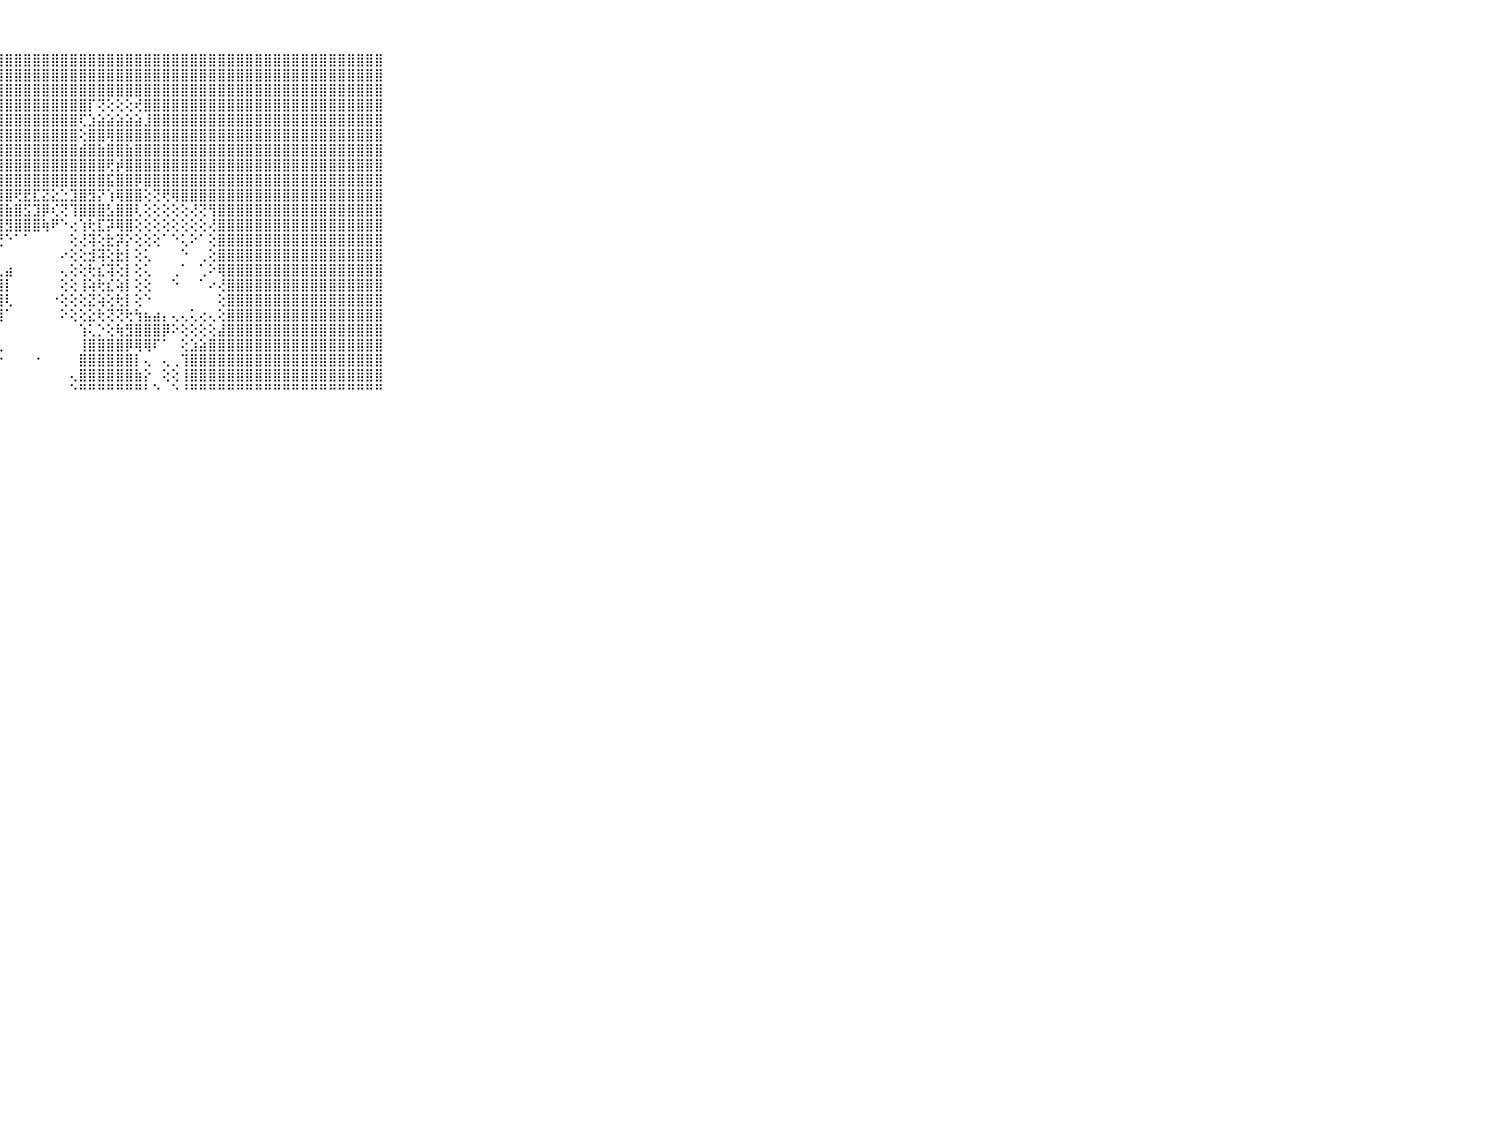

⠀⠀⠀⠀⠀⠀⠀⠀⠀⠀⠀⣿⣿⣿⣿⣿⣿⣿⣿⣿⣿⣿⣿⣿⣿⣿⣿⣿⣿⣿⣿⣿⣿⣿⣿⣿⣿⣿⣿⣿⣿⣿⣿⣿⣿⣿⣿⣿⣿⣿⣿⣿⣿⣿⣿⣿⣿⣿⣿⣿⣿⣿⣿⣿⣿⣿⣿⣿⣿⠀⠀⠀⠀⠀⠀⠀⠀⠀⠀⠀⠀
⠀⠀⠀⠀⠀⠀⠀⠀⠀⠀⠀⣿⣿⣿⣿⣿⣿⣿⣿⣿⣿⣿⣿⣿⣿⣿⣿⣿⣿⣿⣿⣿⣿⣿⣿⣿⣿⣿⣿⣿⣿⣿⣿⣿⣿⣿⣿⣿⣿⣿⣿⣿⣿⣿⣿⣿⣿⣿⣿⣿⣿⣿⣿⣿⣿⣿⣿⣿⣿⠀⠀⠀⠀⠀⠀⠀⠀⠀⠀⠀⠀
⠀⠀⠀⠀⠀⠀⠀⠀⠀⠀⠀⣿⣿⣿⣿⣿⣿⣿⣿⣿⣿⣿⣿⣿⣿⣿⣿⣿⣿⣿⣿⣿⣿⣿⣿⣿⣿⣿⣿⣿⣿⣿⣿⣿⣿⣿⣿⣿⣿⣿⣿⣿⣿⣿⣿⣿⣿⣿⣿⣿⣿⣿⣿⣿⣿⣿⣿⣿⣿⠀⠀⠀⠀⠀⠀⠀⠀⠀⠀⠀⠀
⠀⠀⠀⠀⠀⠀⠀⠀⠀⠀⠀⣿⣿⣿⣿⣿⣿⣿⣿⣿⣿⣿⣿⣿⣿⣿⣿⣿⣿⣿⣿⣿⣿⣿⣿⣿⣿⡏⢝⢕⢕⢕⢞⣿⣿⣿⣿⣿⣿⣿⣿⣿⣿⣿⣿⣿⣿⣿⣿⣿⣿⣿⣿⣿⣿⣿⣿⣿⣿⠀⠀⠀⠀⠀⠀⠀⠀⠀⠀⠀⠀
⠀⠀⠀⠀⠀⠀⠀⠀⠀⠀⠀⣿⣿⣿⣿⣿⣿⣿⣿⣿⣿⣿⣿⣿⣿⣿⣿⣿⣿⣿⣿⣿⣿⣿⣿⣿⢏⣱⣵⣵⣵⣵⣵⣸⣿⣿⣿⣿⣿⣿⣿⣿⣿⣿⣿⣿⣿⣿⣿⣿⣿⣿⣿⣿⣿⣿⣿⣿⣿⠀⠀⠀⠀⠀⠀⠀⠀⠀⠀⠀⠀
⠀⠀⠀⠀⠀⠀⠀⠀⠀⠀⠀⣿⣿⣿⣿⣿⣿⣿⣿⣿⣿⣿⣿⣿⣿⣿⣿⣿⣿⣿⣿⣿⣿⣿⣿⣿⢕⣿⣿⢿⣿⣿⣿⣿⣿⣿⣿⣿⣿⣿⣿⣿⣿⣿⣿⣿⣿⣿⣿⣿⣿⣿⣿⣿⣿⣿⣿⣿⣿⠀⠀⠀⠀⠀⠀⠀⠀⠀⠀⠀⠀
⠀⠀⠀⠀⠀⠀⠀⠀⠀⠀⠀⣿⣿⣿⣿⣿⣿⣿⣿⣿⣿⣿⣿⣿⣿⣿⣿⣿⣿⣿⣿⣿⣿⣿⣿⣿⣾⣿⣷⣿⣿⣷⣿⣿⣿⣿⣿⣿⣿⣿⣿⣿⣿⣿⣿⣿⣿⣿⣿⣿⣿⣿⣿⣿⣿⣿⣿⣿⣿⠀⠀⠀⠀⠀⠀⠀⠀⠀⠀⠀⠀
⠀⠀⠀⠀⠀⠀⠀⠀⠀⠀⠀⣿⣿⣿⣿⣿⣿⣿⣿⣿⣿⣿⣿⣿⣿⣿⣿⣿⣿⣿⣿⣿⣿⣿⣿⣿⣿⣿⣿⢟⡾⣿⣿⣿⣿⣿⣿⣿⣿⣿⣿⣿⣿⣿⣿⣿⣿⣿⣿⣿⣿⣿⣿⣿⣿⣿⣿⣿⣿⠀⠀⠀⠀⠀⠀⠀⠀⠀⠀⠀⠀
⠀⠀⠀⠀⠀⠀⠀⠀⠀⠀⠀⣿⣿⣿⣿⣿⣿⣿⣿⣿⣿⣿⣿⣿⣿⣿⣿⣿⣿⣿⣿⣿⣿⣿⣿⣿⣿⣿⣿⣯⣿⣿⡿⣿⣿⣿⣿⣿⣿⣿⣿⣿⣿⣿⣿⣿⣿⣿⣿⣿⣿⣿⣿⣿⣿⣿⣿⣿⣿⠀⠀⠀⠀⠀⠀⠀⠀⠀⠀⠀⠀
⠀⠀⠀⠀⠀⠀⠀⠀⠀⠀⠀⣿⣿⣿⣿⣿⣿⣿⣿⣿⣿⣿⣿⣿⣿⣿⣿⣿⣿⢟⣟⣏⣝⣕⣑⣹⣿⣻⡝⢱⢿⣿⣿⢕⢝⢟⢿⣿⣿⣿⣿⣿⣿⣿⣿⣿⣿⣿⣿⣿⣿⣿⣿⣿⣿⣿⣿⣿⣿⠀⠀⠀⠀⠀⠀⠀⠀⠀⠀⠀⠀
⠀⠀⠀⠀⠀⠀⠀⠀⠀⠀⠀⣿⣿⣿⣿⣿⣿⣿⣿⣿⣿⣿⣿⣿⣿⣿⣿⣿⣷⣿⣫⣹⡿⢎⢝⢹⣿⣿⣿⣣⣿⣿⢇⢕⢕⢕⢕⢕⢜⢝⢻⣿⣿⣿⣿⣿⣿⣿⣿⣿⣿⣿⣿⣿⣿⣿⣿⣿⣿⠀⠀⠀⠀⠀⠀⠀⠀⠀⠀⠀⠀
⠀⠀⠀⠀⠀⠀⠀⠀⠀⠀⠀⣿⣿⣿⣿⣿⣿⣿⣿⣿⣿⣿⣿⣿⣿⡿⢟⣿⣻⣿⣿⣿⢷⠟⠑⢔⢱⢗⣏⡽⢿⣿⢕⢕⢕⢕⢕⢕⢕⢕⢜⣿⣿⣿⣿⣿⣿⣿⣿⣿⣿⣿⣿⣿⣿⣿⣿⣿⣿⠀⠀⠀⠀⠀⠀⠀⠀⠀⠀⠀⠀
⠀⠀⠀⠀⠀⠀⠀⠀⠀⠀⠀⣿⣿⣿⣿⣿⣿⣿⣿⣿⣿⣿⢟⢏⢝⠑⢜⢝⠑⠁⠁⠀⠀⠀⠀⢕⢜⢽⢕⣗⡽⡕⢕⢕⢕⠁⠑⢅⠕⠁⢕⣿⣿⣿⣿⣿⣿⣿⣿⣿⣿⣿⣿⣿⣿⣿⣿⣿⣿⠀⠀⠀⠀⠀⠀⠀⠀⠀⠀⠀⠀
⠀⠀⠀⠀⠀⠀⠀⠀⠀⠀⠀⣿⣿⣿⣿⣿⣿⣿⣿⣿⣿⢇⠕⠁⠀⠀⠀⠀⠀⠀⠀⠀⠀⠀⠔⢕⢕⣺⢽⢕⣗⡇⢕⢅⠀⠀⠀⠑⠀⢀⢕⣿⣿⣿⣿⣿⣿⣿⣿⣿⣿⣿⣿⣿⣿⣿⣿⣿⣿⠀⠀⠀⠀⠀⠀⠀⠀⠀⠀⠀⠀
⠀⠀⠀⠀⠀⠀⠀⠀⠀⠀⠀⣿⣿⣿⣿⣿⣿⣿⣿⣿⣇⢑⠀⠀⠀⠀⠀⢀⣴⠀⠀⠀⠀⠀⢄⢕⢕⢗⣎⢽⢕⡇⢕⢅⠀⠀⢀⠁⠀⢁⠕⢿⣿⣿⣿⣿⣿⣿⣿⣿⣿⣿⣿⣿⣿⣿⣿⣿⣿⠀⠀⠀⠀⠀⠀⠀⠀⠀⠀⠀⠀
⠀⠀⠀⠀⠀⠀⠀⠀⠀⠀⠀⣿⣿⣿⣿⣿⣿⣿⣿⣿⣿⣷⣶⣶⣴⣴⣾⣿⡇⠀⠀⠀⠀⠀⢕⢕⢸⢵⢗⣎⢵⡇⢕⢕⠀⠀⠑⠀⠀⠁⠔⢜⣿⣿⣿⣿⣿⣿⣿⣿⣿⣿⣿⣿⣿⣿⣿⣿⣿⠀⠀⠀⠀⠀⠀⠀⠀⠀⠀⠀⠀
⠀⠀⠀⠀⠀⠀⠀⠀⠀⠀⠀⣿⣿⣿⣿⣿⣿⣿⣿⣿⣿⣿⣿⣿⣿⣿⣿⣿⢇⠀⠀⠀⠀⠐⢕⢕⢕⣝⢵⢕⢗⡇⢕⠑⠀⠀⠀⠀⠀⠀⠀⢕⣿⣿⣿⣿⣿⣿⣿⣿⣿⣿⣿⣿⣿⣿⣿⣿⣿⠀⠀⠀⠀⠀⠀⠀⠀⠀⠀⠀⠀
⠀⠀⠀⠀⠀⠀⠀⠀⠀⠀⠀⣿⣿⣿⣿⣿⣿⣿⣿⣿⣿⣿⣿⣿⣿⣿⣿⣿⠁⠀⠀⠀⠀⠀⠕⢕⢕⣕⢗⢝⢝⢗⢳⣦⣴⡄⢄⢄⢅⢔⢄⢕⣿⣿⣿⣿⣿⣿⣿⣿⣿⣿⣿⣿⣿⣿⣿⣿⣿⠀⠀⠀⠀⠀⠀⠀⠀⠀⠀⠀⠀
⠀⠀⠀⠀⠀⠀⠀⠀⠀⠀⠀⣿⣿⣿⣿⣿⣿⣿⣿⣿⣿⣿⣿⣿⣿⣿⣿⡇⠀⠀⠀⠀⠀⠀⠀⠀⢱⢅⡑⢕⢷⣻⣿⣿⣿⡿⠕⢕⢕⢕⢕⣼⣿⣿⣿⣿⣿⣿⣿⣿⣿⣿⣿⣿⣿⣿⣿⣿⣿⠀⠀⠀⠀⠀⠀⠀⠀⠀⠀⠀⠀
⠀⠀⠀⠀⠀⠀⠀⠀⠀⠀⠀⣿⣿⣿⣿⣿⣿⣿⣿⣿⣿⣿⣿⣿⣿⣿⣿⢇⠀⠀⠀⠀⠀⠀⠀⠀⢸⣿⣿⣿⣿⡿⢿⢿⠏⠁⠀⢕⣱⣵⣿⣿⣿⣿⣿⣿⣿⣿⣿⣿⣿⣿⣿⣿⣿⣿⣿⣿⣿⠀⠀⠀⠀⠀⠀⠀⠀⠀⠀⠀⠀
⠀⠀⠀⠀⠀⠀⠀⠀⠀⠀⠀⣿⣿⣿⣿⣿⣿⣿⣿⣿⣿⣿⣿⣿⣿⣿⣿⠕⠀⠀⠀⠐⠀⠀⠀⠀⣿⣿⣿⣿⣿⣿⡇⢄⠀⢄⢀⢹⣿⣿⣿⣿⣿⣿⣿⣿⣿⣿⣿⣿⣿⣿⣿⣿⣿⣿⣿⣿⣿⠀⠀⠀⠀⠀⠀⠀⠀⠀⠀⠀⠀
⠀⠀⠀⠀⠀⠀⠀⠀⠀⠀⠀⣿⣿⣿⣿⣿⣿⣿⣿⣿⣿⣿⣿⣿⣿⣿⣿⠀⠀⠀⠀⠀⠀⠀⠀⢄⣿⣿⣿⣿⣿⣿⣷⡕⠀⢕⢕⢸⣿⣿⣿⣿⣿⣿⣿⣿⣿⣿⣿⣿⣿⣿⣿⣿⣿⣿⣿⣿⣿⠀⠀⠀⠀⠀⠀⠀⠀⠀⠀⠀⠀
⠀⠀⠀⠀⠀⠀⠀⠀⠀⠀⠀⠛⠛⠛⠛⠛⠛⠛⠛⠛⠛⠛⠛⠛⠛⠛⠛⠁⠀⠀⠀⠀⠀⠀⠀⠑⠛⠛⠛⠛⠛⠛⠛⠃⠑⠀⠑⠘⠛⠛⠛⠛⠛⠛⠛⠛⠛⠛⠛⠛⠛⠛⠛⠛⠛⠛⠛⠛⠛⠀⠀⠀⠀⠀⠀⠀⠀⠀⠀⠀⠀